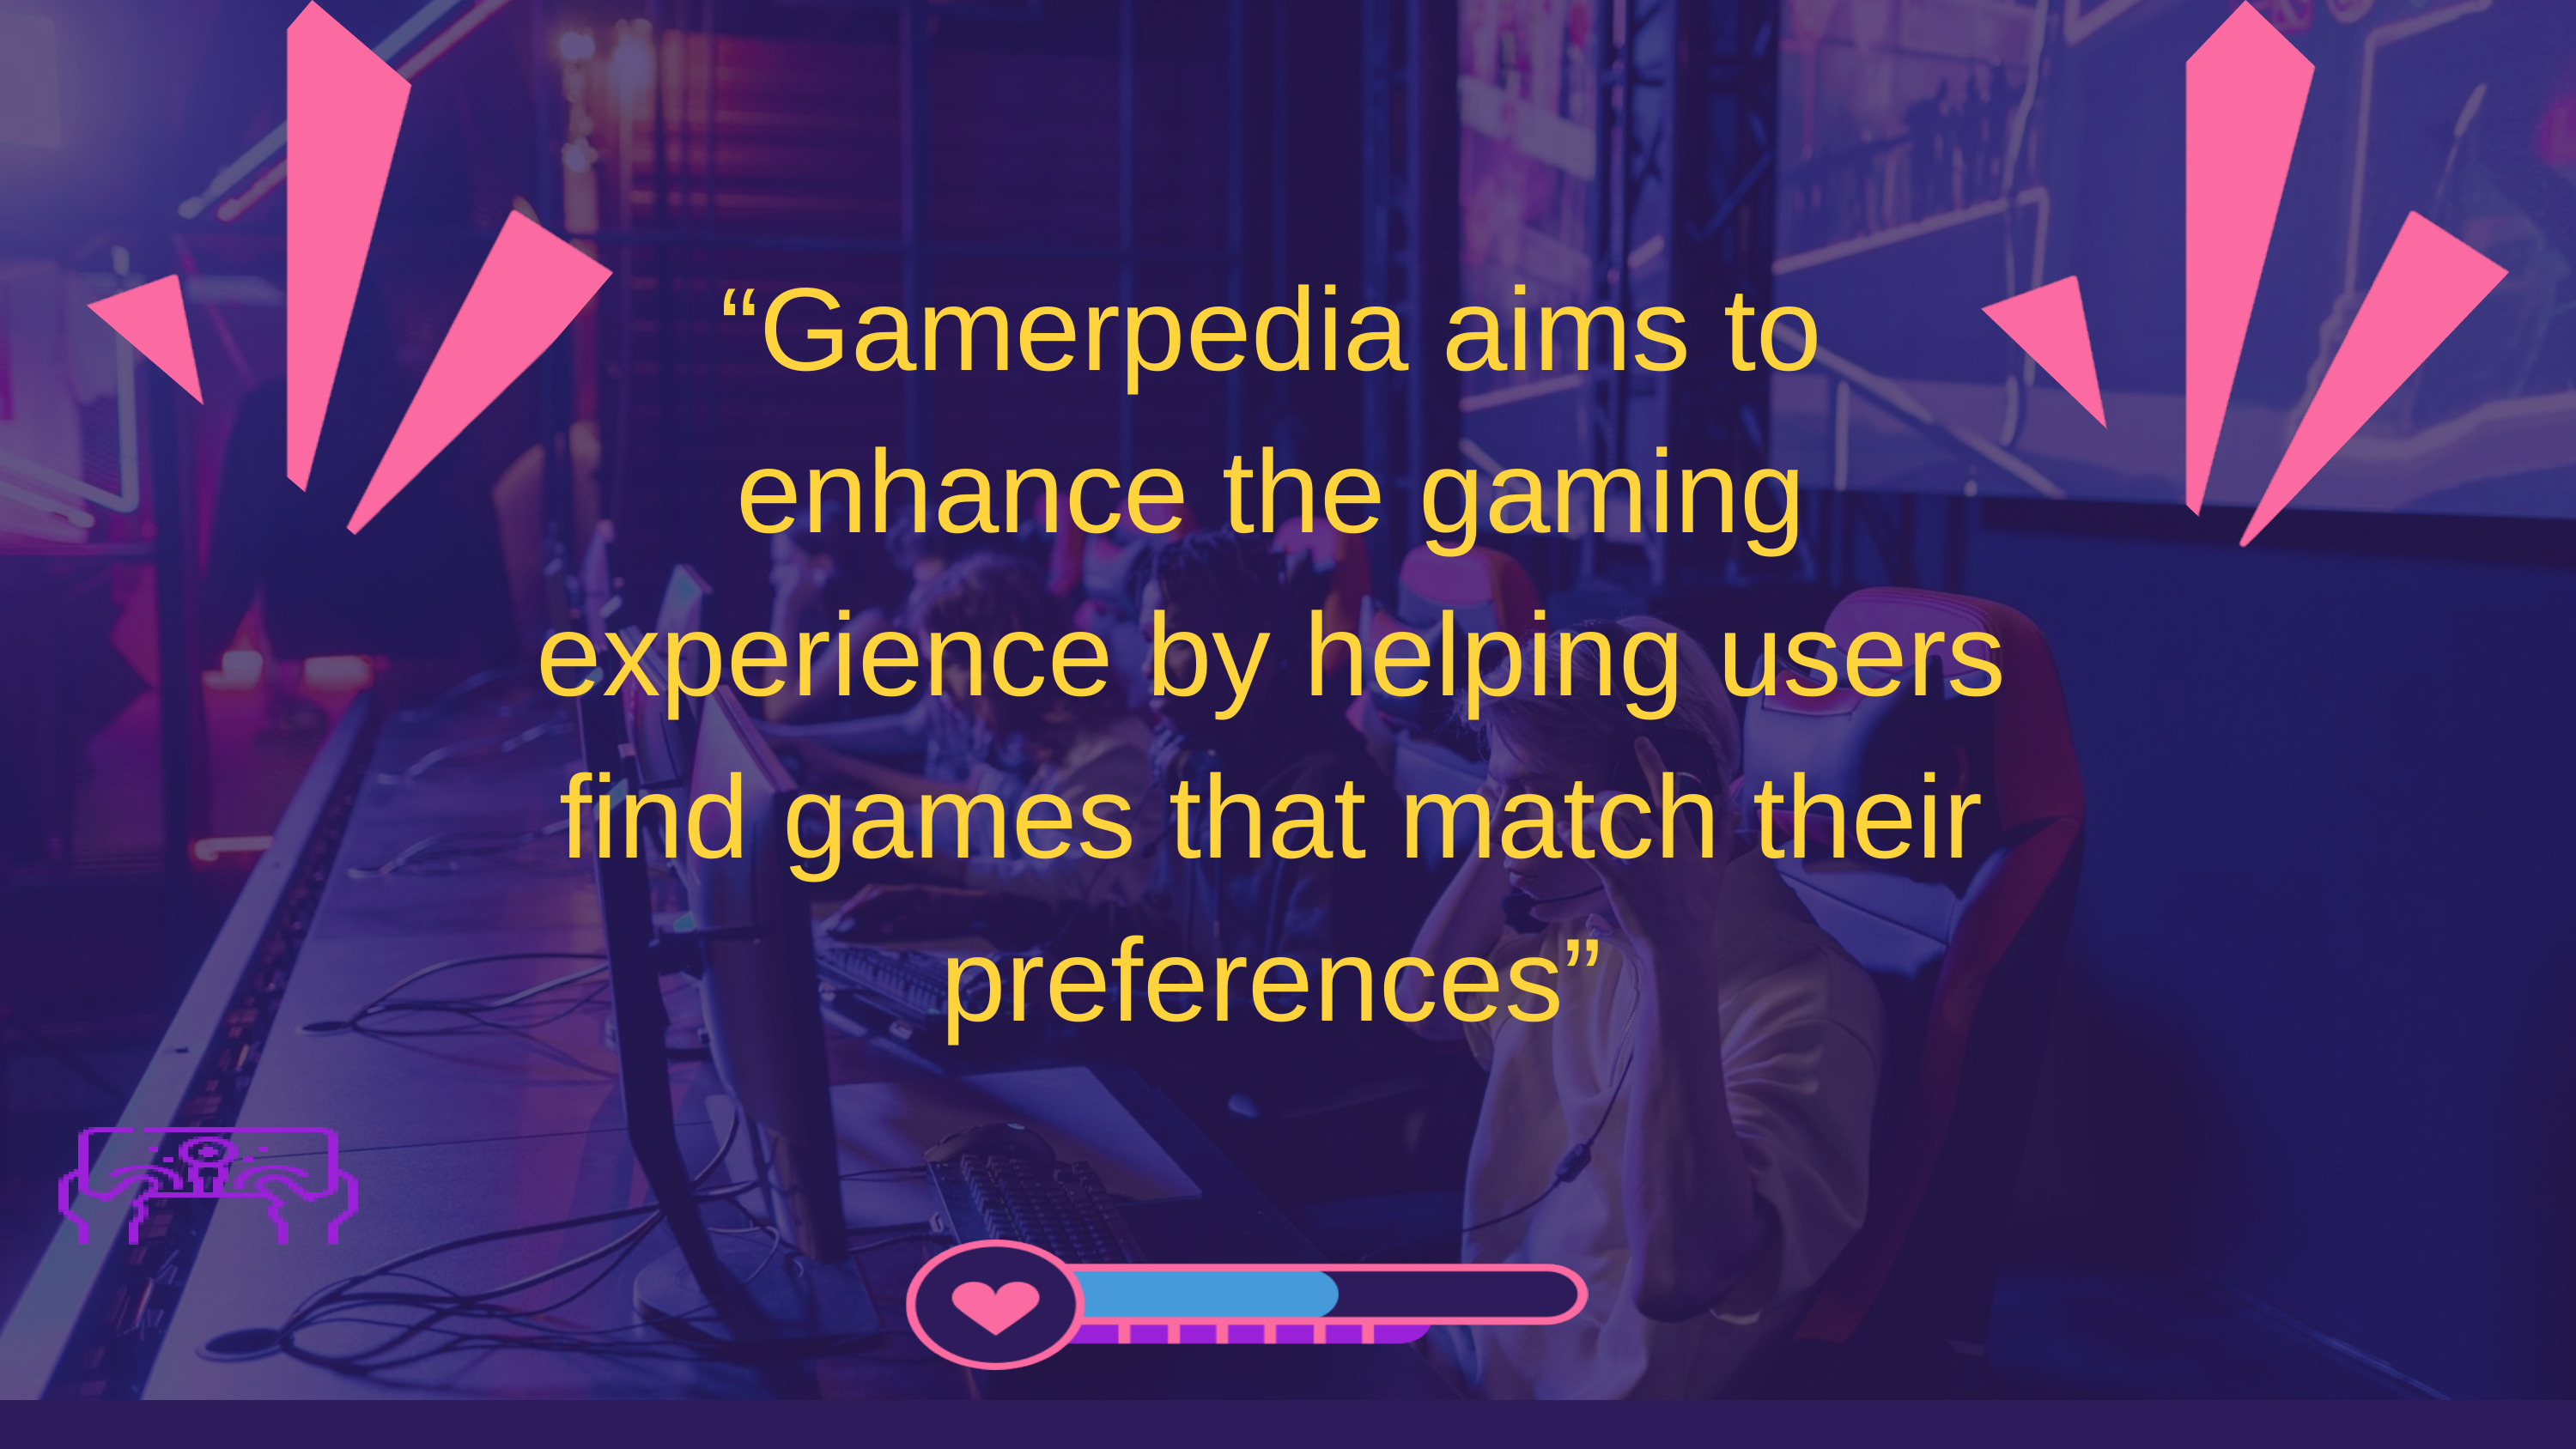

“Gamerpedia aims to enhance the gaming experience by helping users find games that match their preferences”